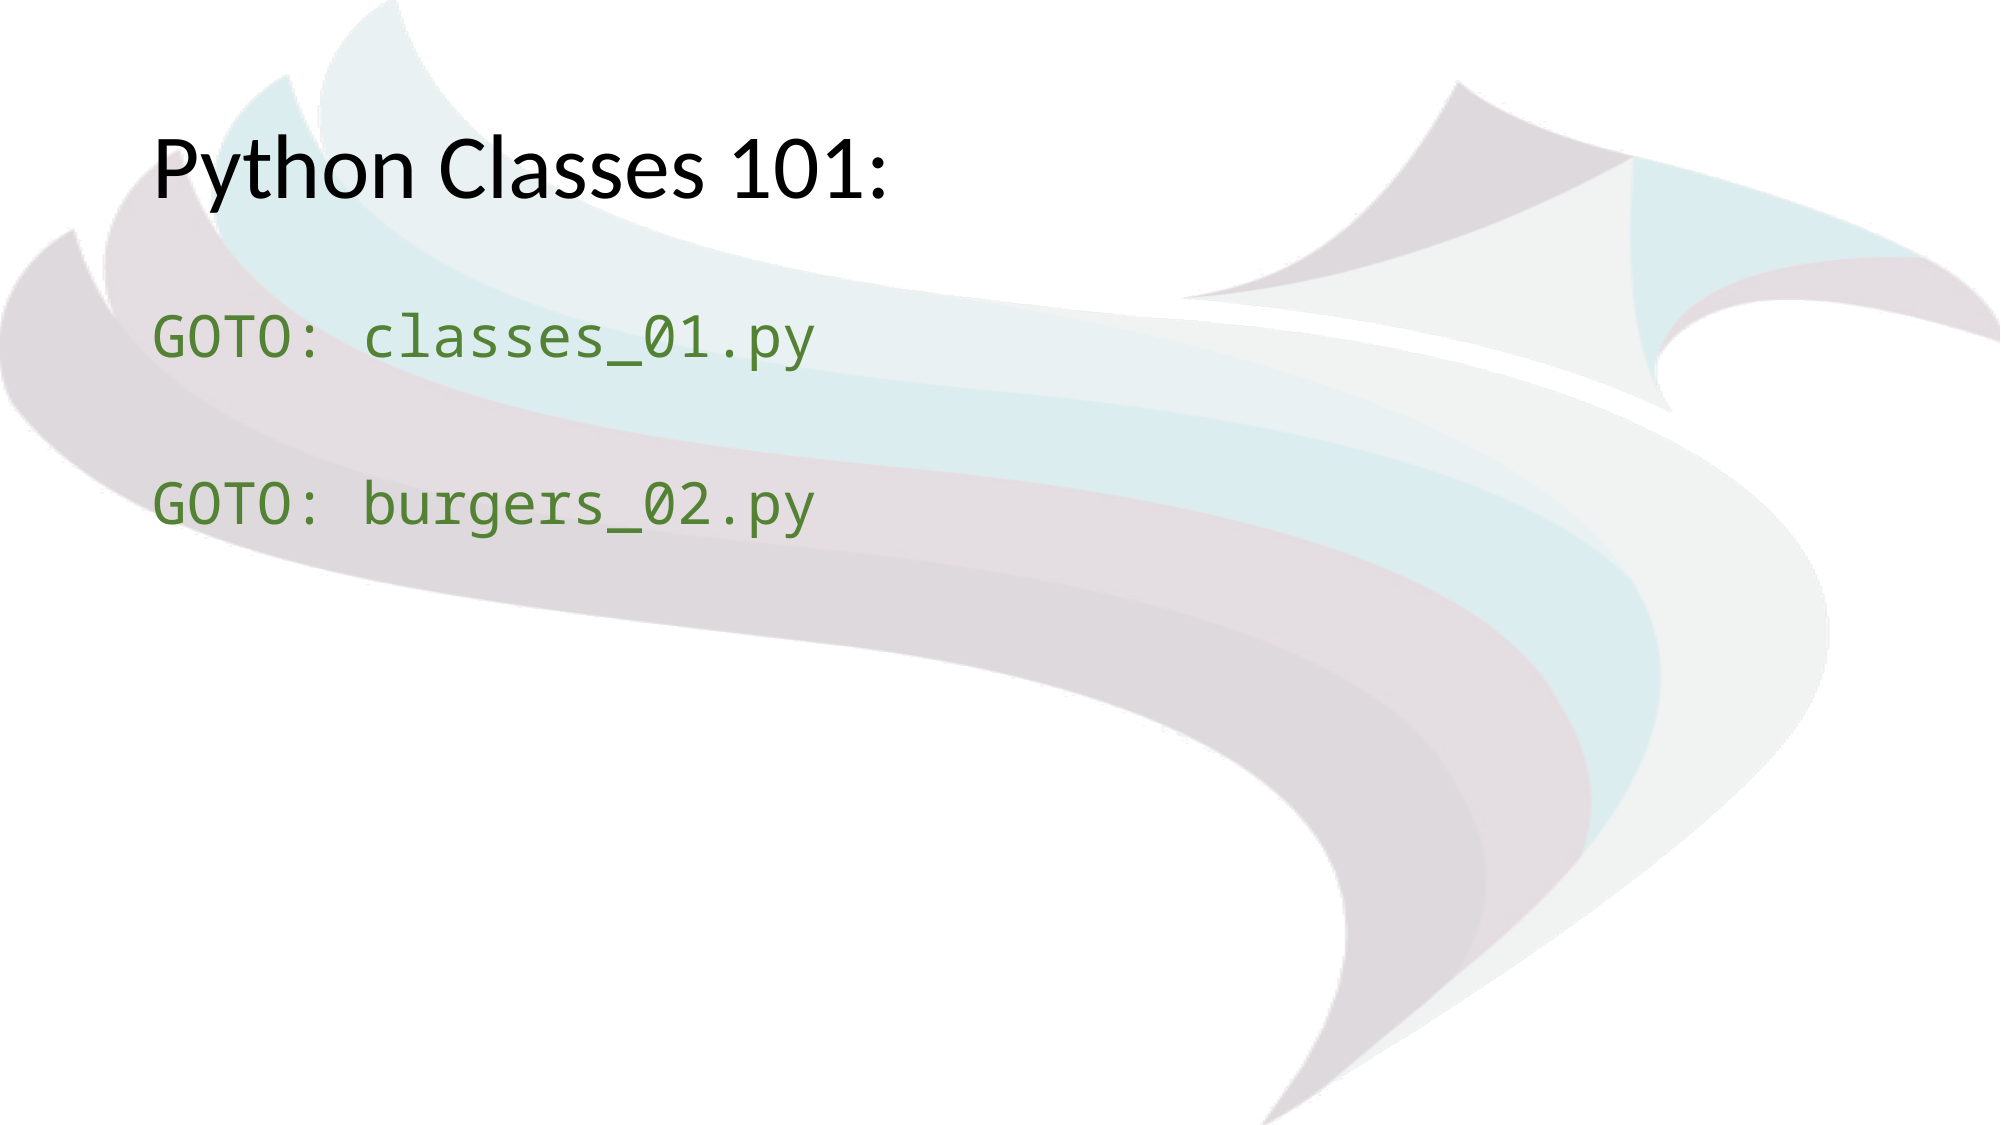

# Python Classes 101:
GOTO: classes_01.py

GOTO: burgers_02.py